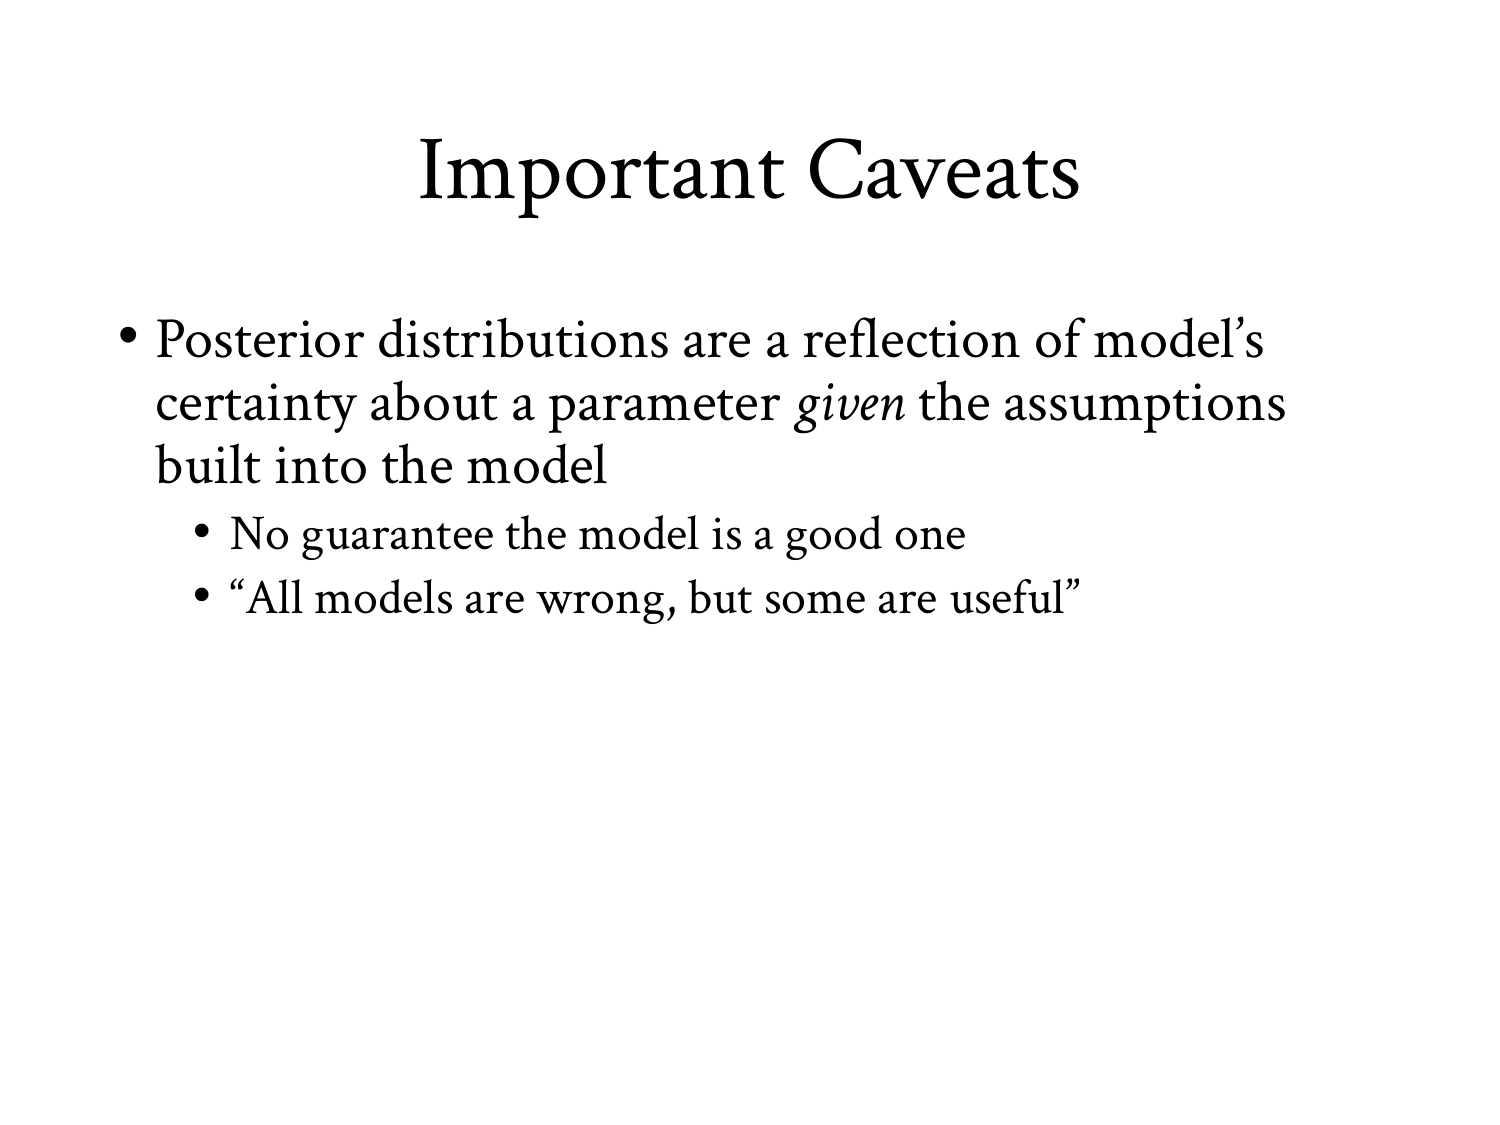

# Important Caveats
Posterior distributions are a reflection of model’s certainty about a parameter given the assumptions built into the model
No guarantee the model is a good one
“All models are wrong, but some are useful”